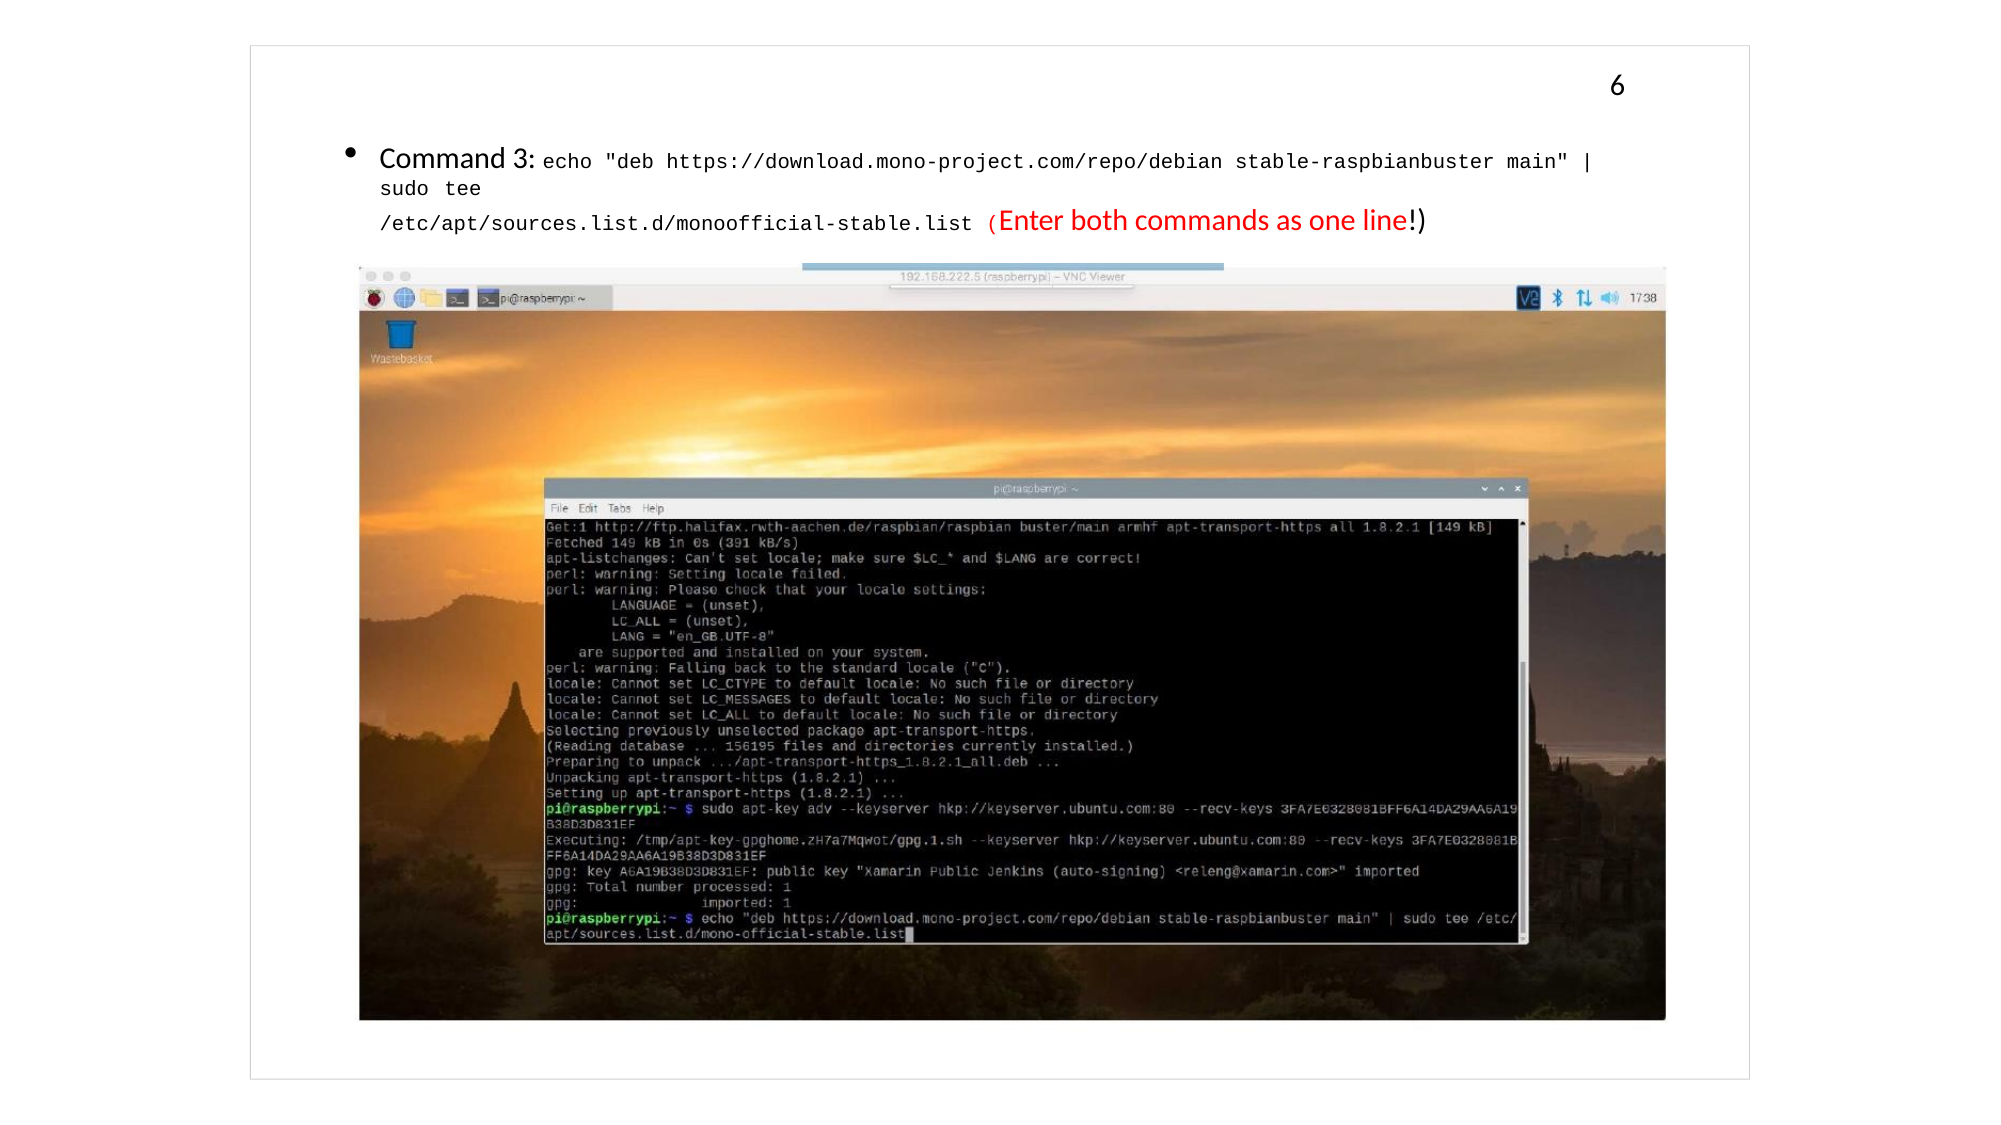

6

Command 3: echo "deb https://download.mono-project.com/repo/debian stable-raspbianbuster main" | sudo tee
/etc/apt/sources.list.d/monoofficial-stable.list (Enter both commands as one line!)